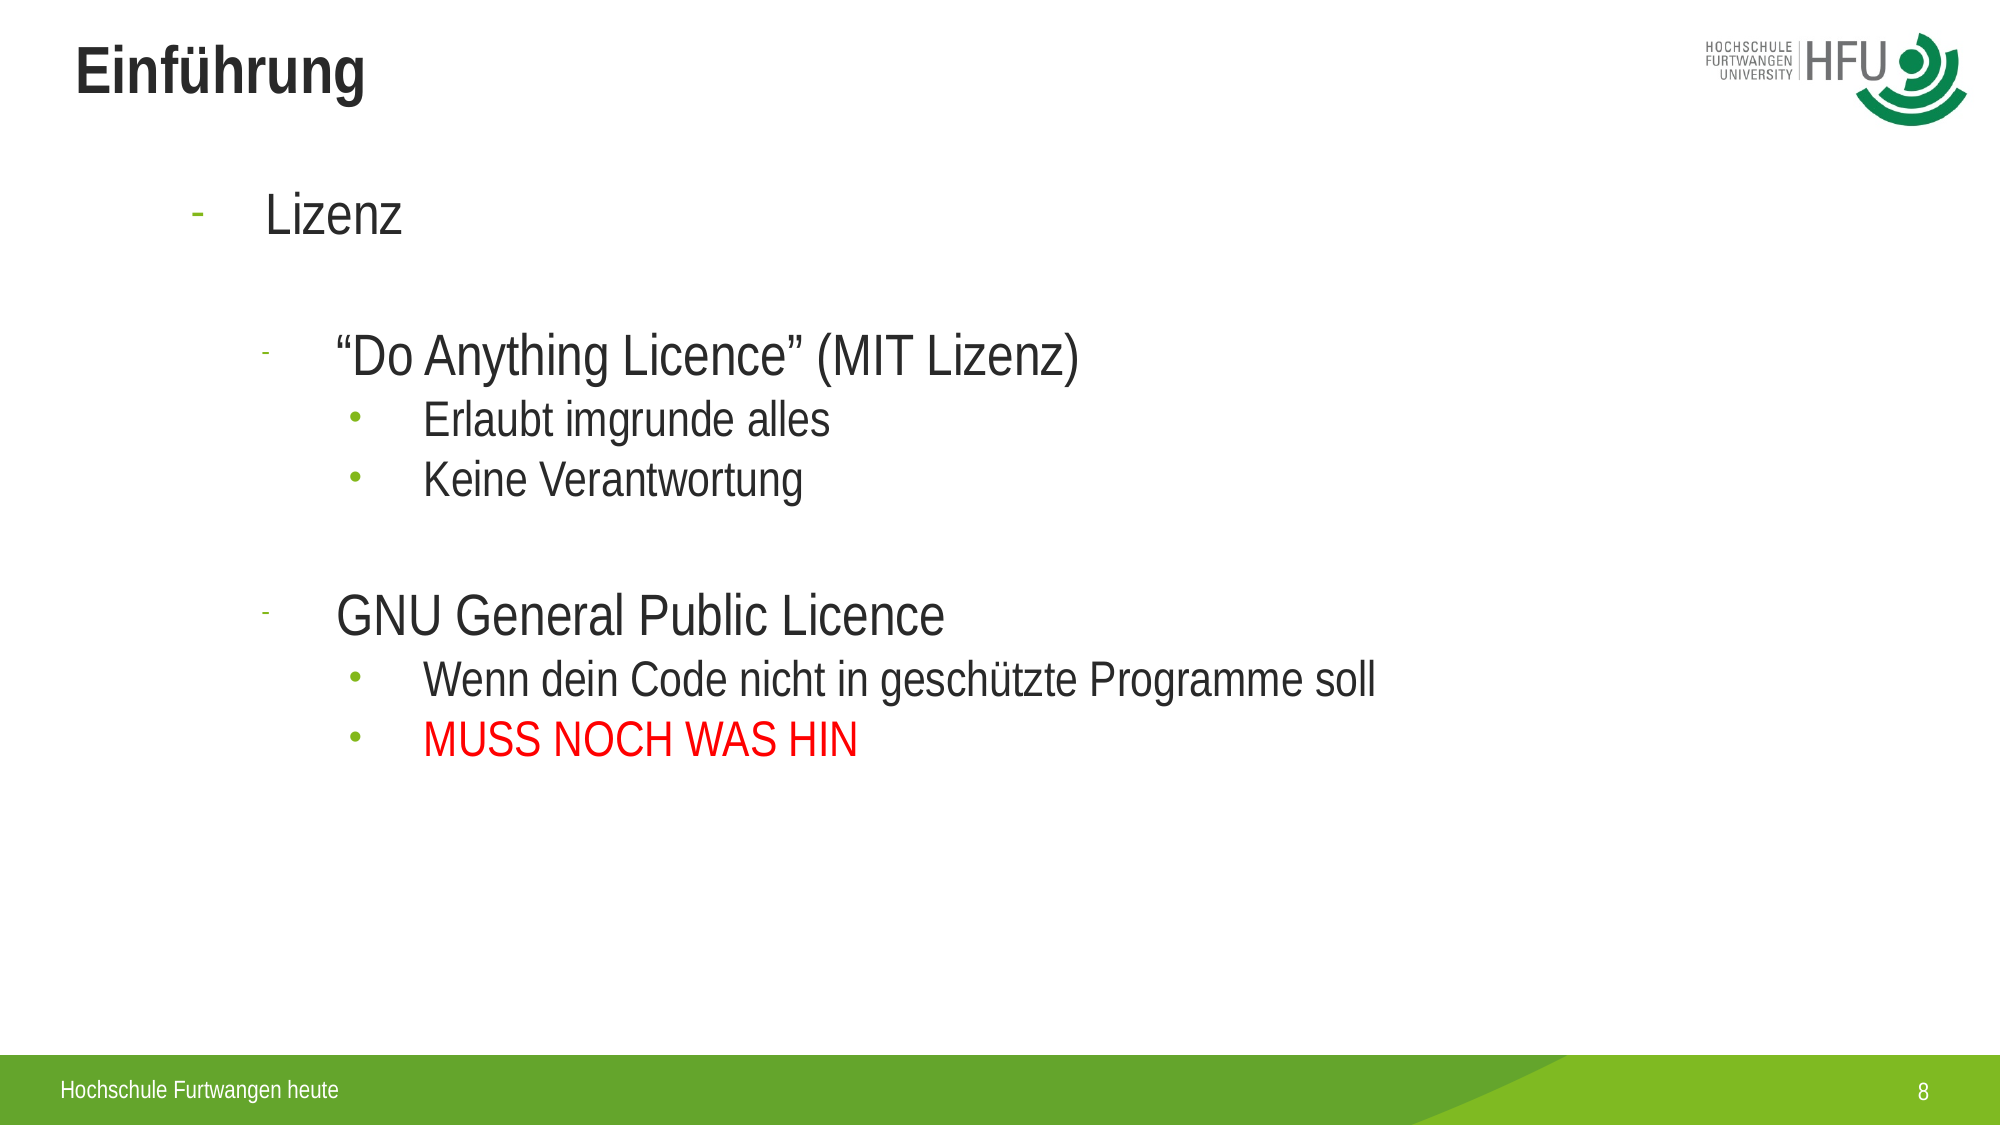

Einführung

Lizenz

“Do Anything Licence” (MIT Lizenz)
Erlaubt imgrunde alles
Keine Verantwortung

GNU General Public Licence
Wenn dein Code nicht in geschützte Programme soll
MUSS NOCH WAS HIN
8
Hochschule Furtwangen heute